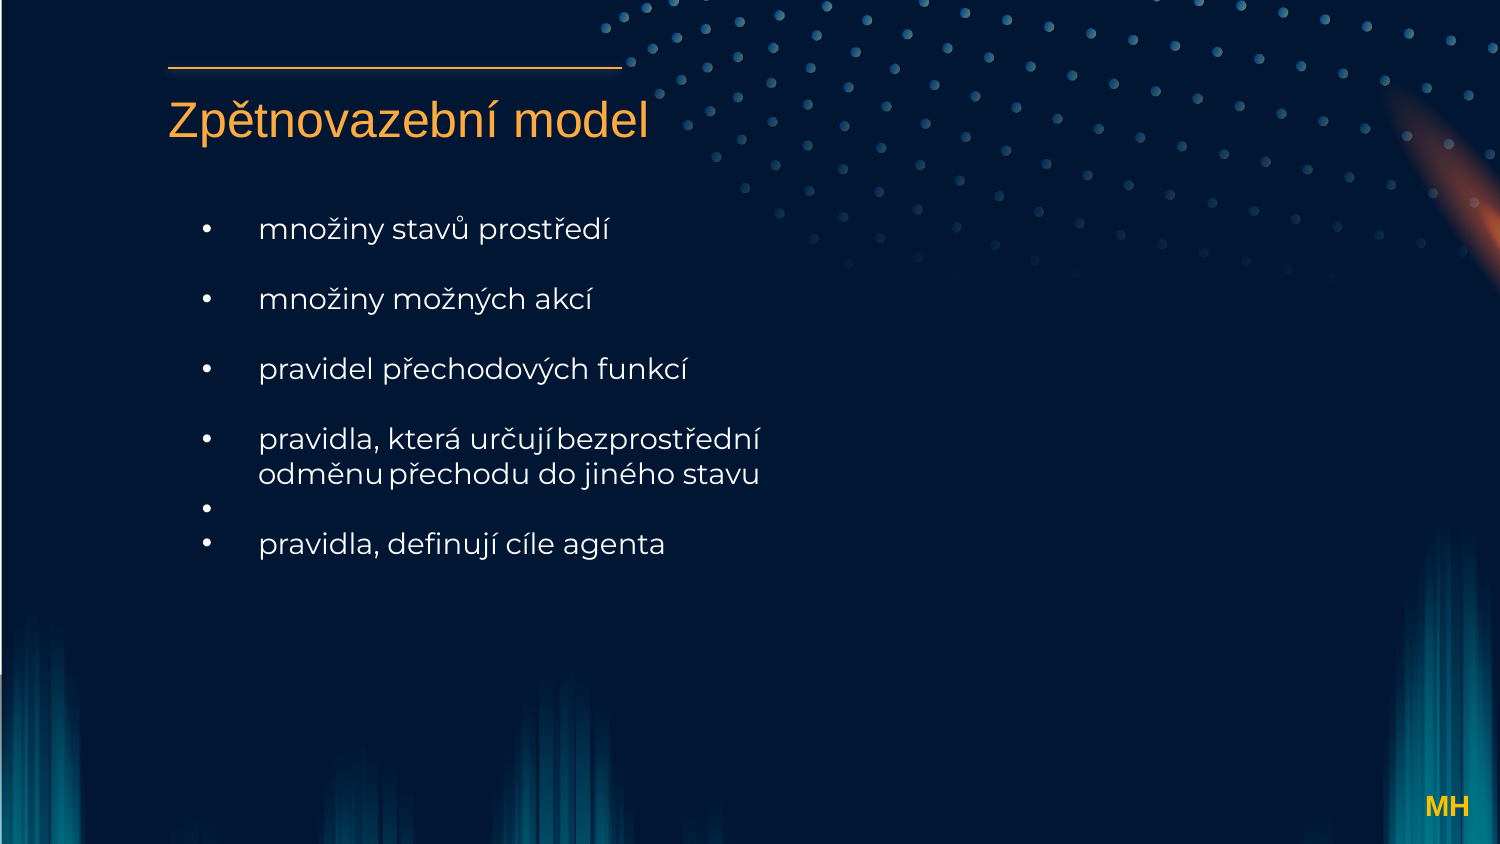

Zpětnovazební model
množiny stavů prostředí

množiny možných akcí

pravidel přechodových funkcí

pravidla, která určují bezprostřední odměnu přechodu do jiného stavu

pravidla, definují cíle agenta

MH